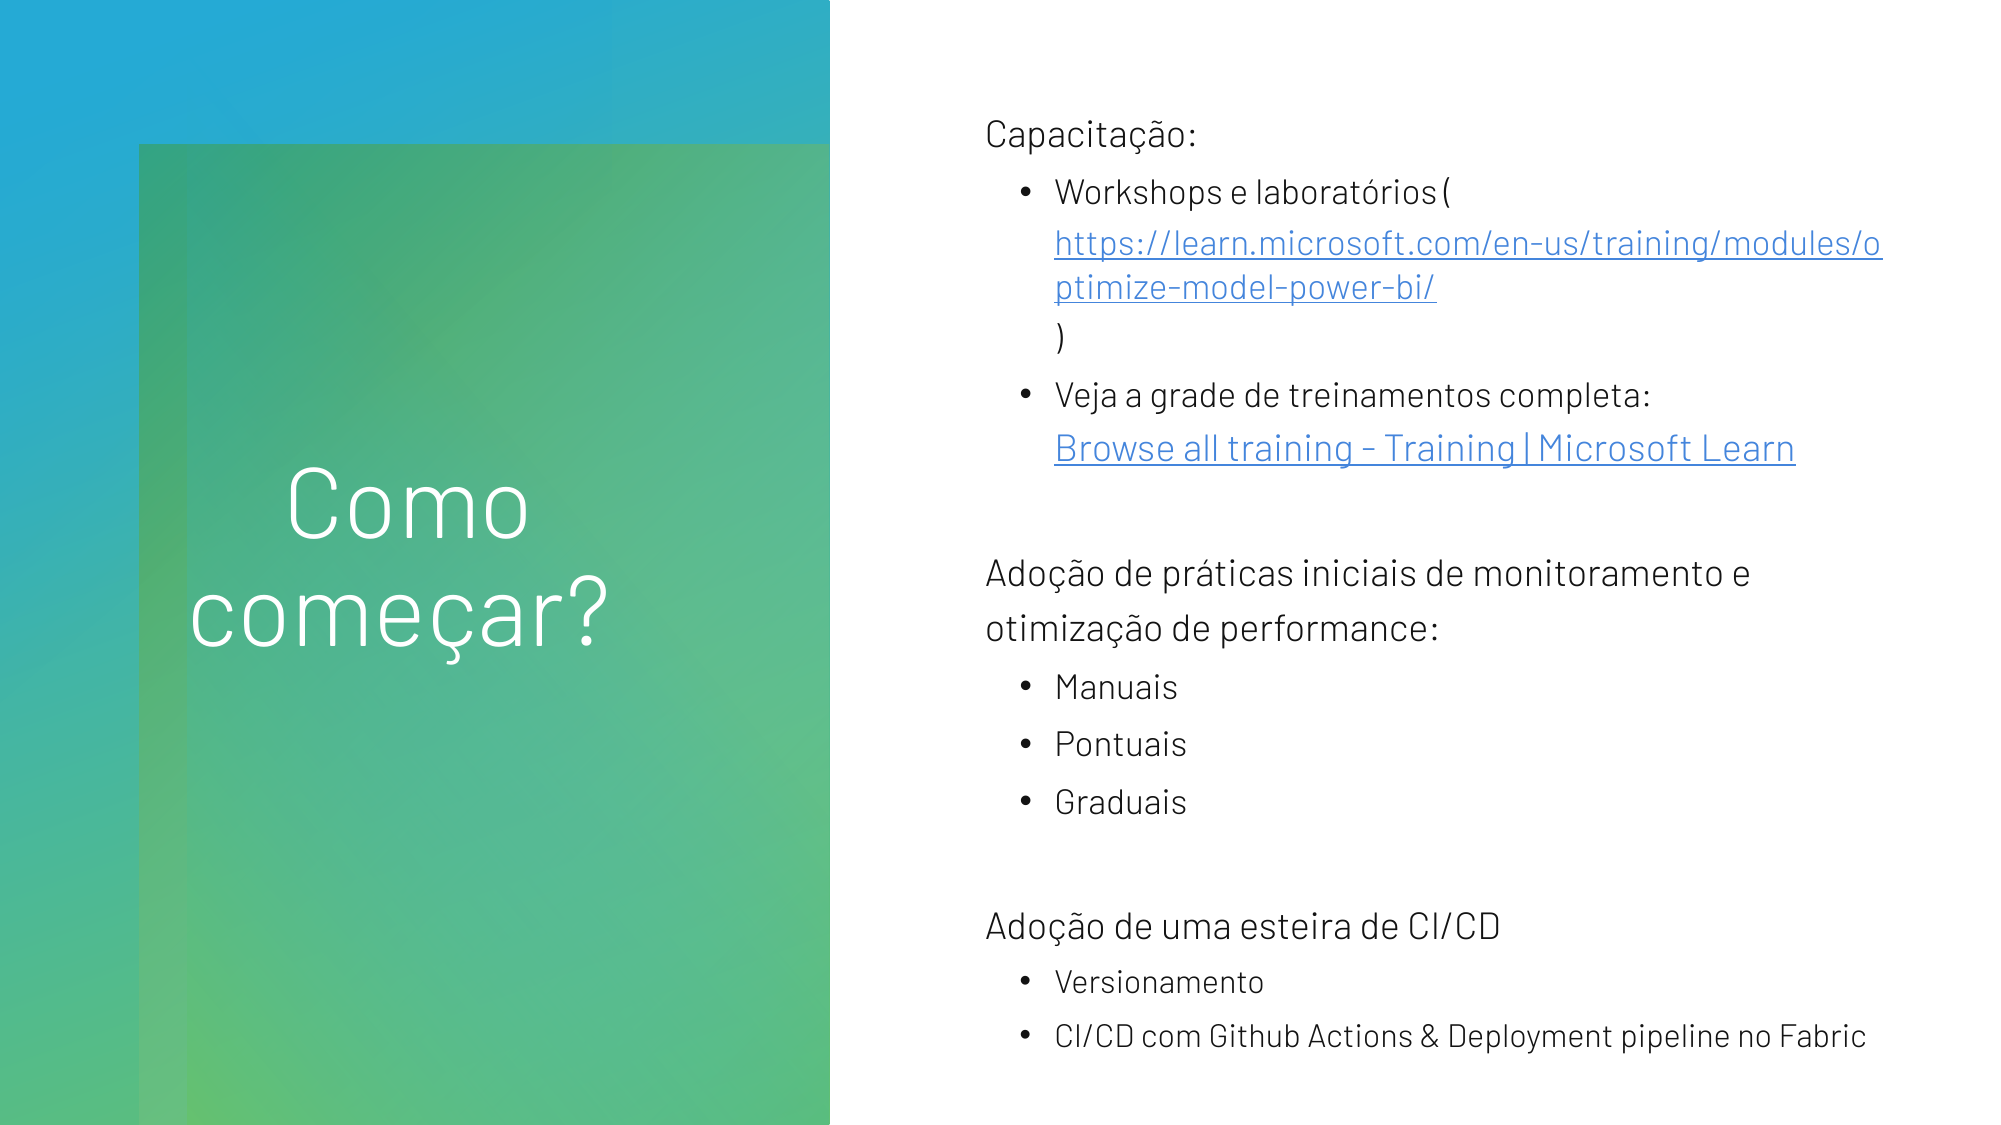

Capacitação:
Workshops e laboratórios (https://learn.microsoft.com/en-us/training/modules/optimize-model-power-bi/)
Veja a grade de treinamentos completa: Browse all training - Training | Microsoft Learn

Adoção de práticas iniciais de monitoramento e otimização de performance:
Manuais
Pontuais
Graduais

Adoção de uma esteira de CI/CD
Versionamento
CI/CD com Github Actions & Deployment pipeline no Fabric
# Como começar?